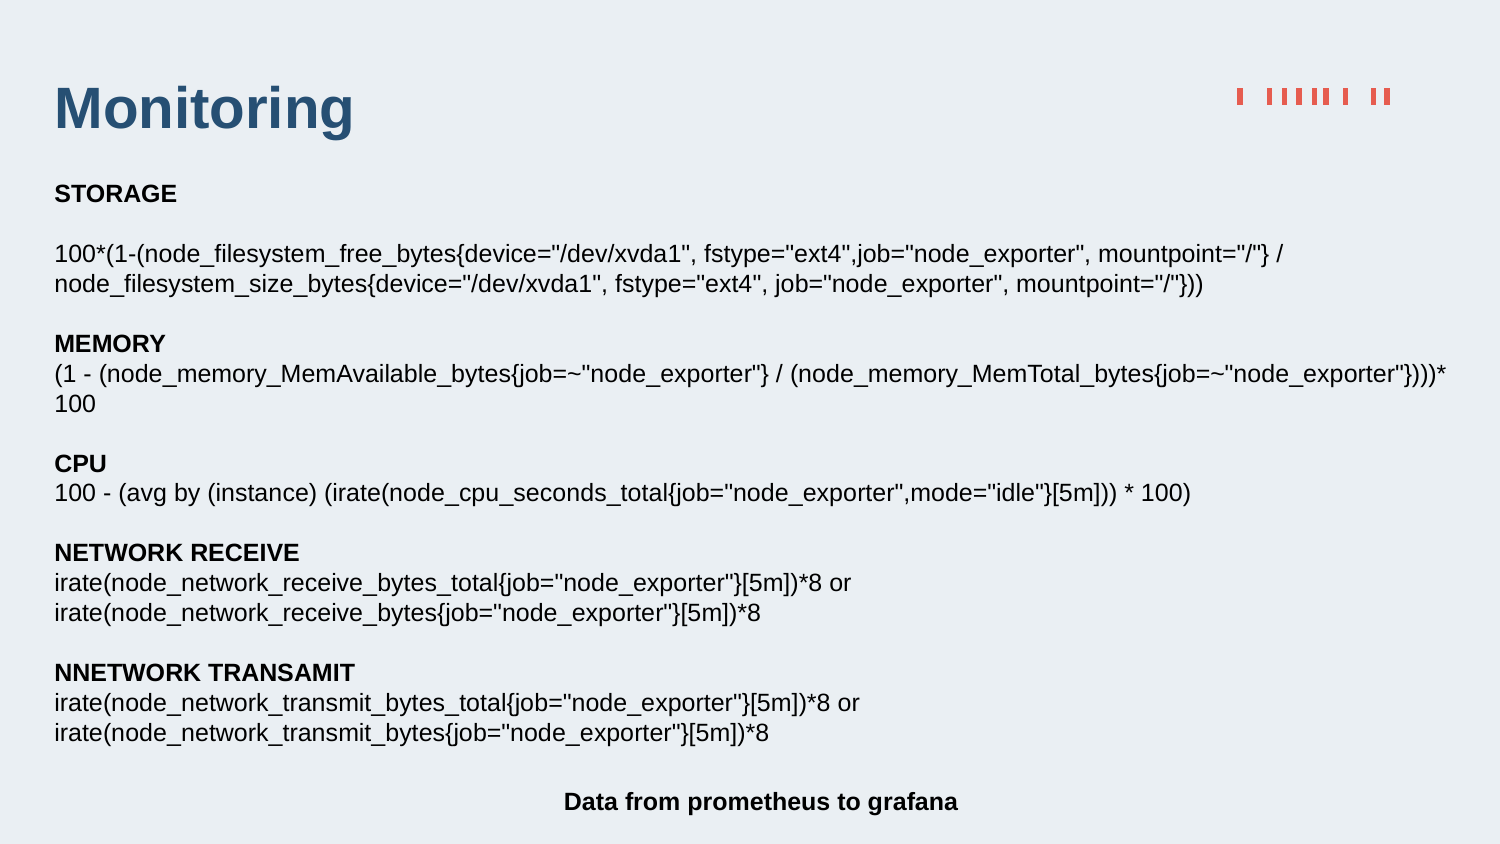

# Monitoring
STORAGE

100*(1-(node_filesystem_free_bytes{device="/dev/xvda1", fstype="ext4",job="node_exporter", mountpoint="/"} / node_filesystem_size_bytes{device="/dev/xvda1", fstype="ext4", job="node_exporter", mountpoint="/"}))

MEMORY
(1 - (node_memory_MemAvailable_bytes{job=~"node_exporter"} / (node_memory_MemTotal_bytes{job=~"node_exporter"})))* 100

CPU
100 - (avg by (instance) (irate(node_cpu_seconds_total{job="node_exporter",mode="idle"}[5m])) * 100)

NETWORK RECEIVE
irate(node_network_receive_bytes_total{job="node_exporter"}[5m])*8 or irate(node_network_receive_bytes{job="node_exporter"}[5m])*8

NNETWORK TRANSAMIT
irate(node_network_transmit_bytes_total{job="node_exporter"}[5m])*8 or irate(node_network_transmit_bytes{job="node_exporter"}[5m])*8

Data from prometheus to grafana